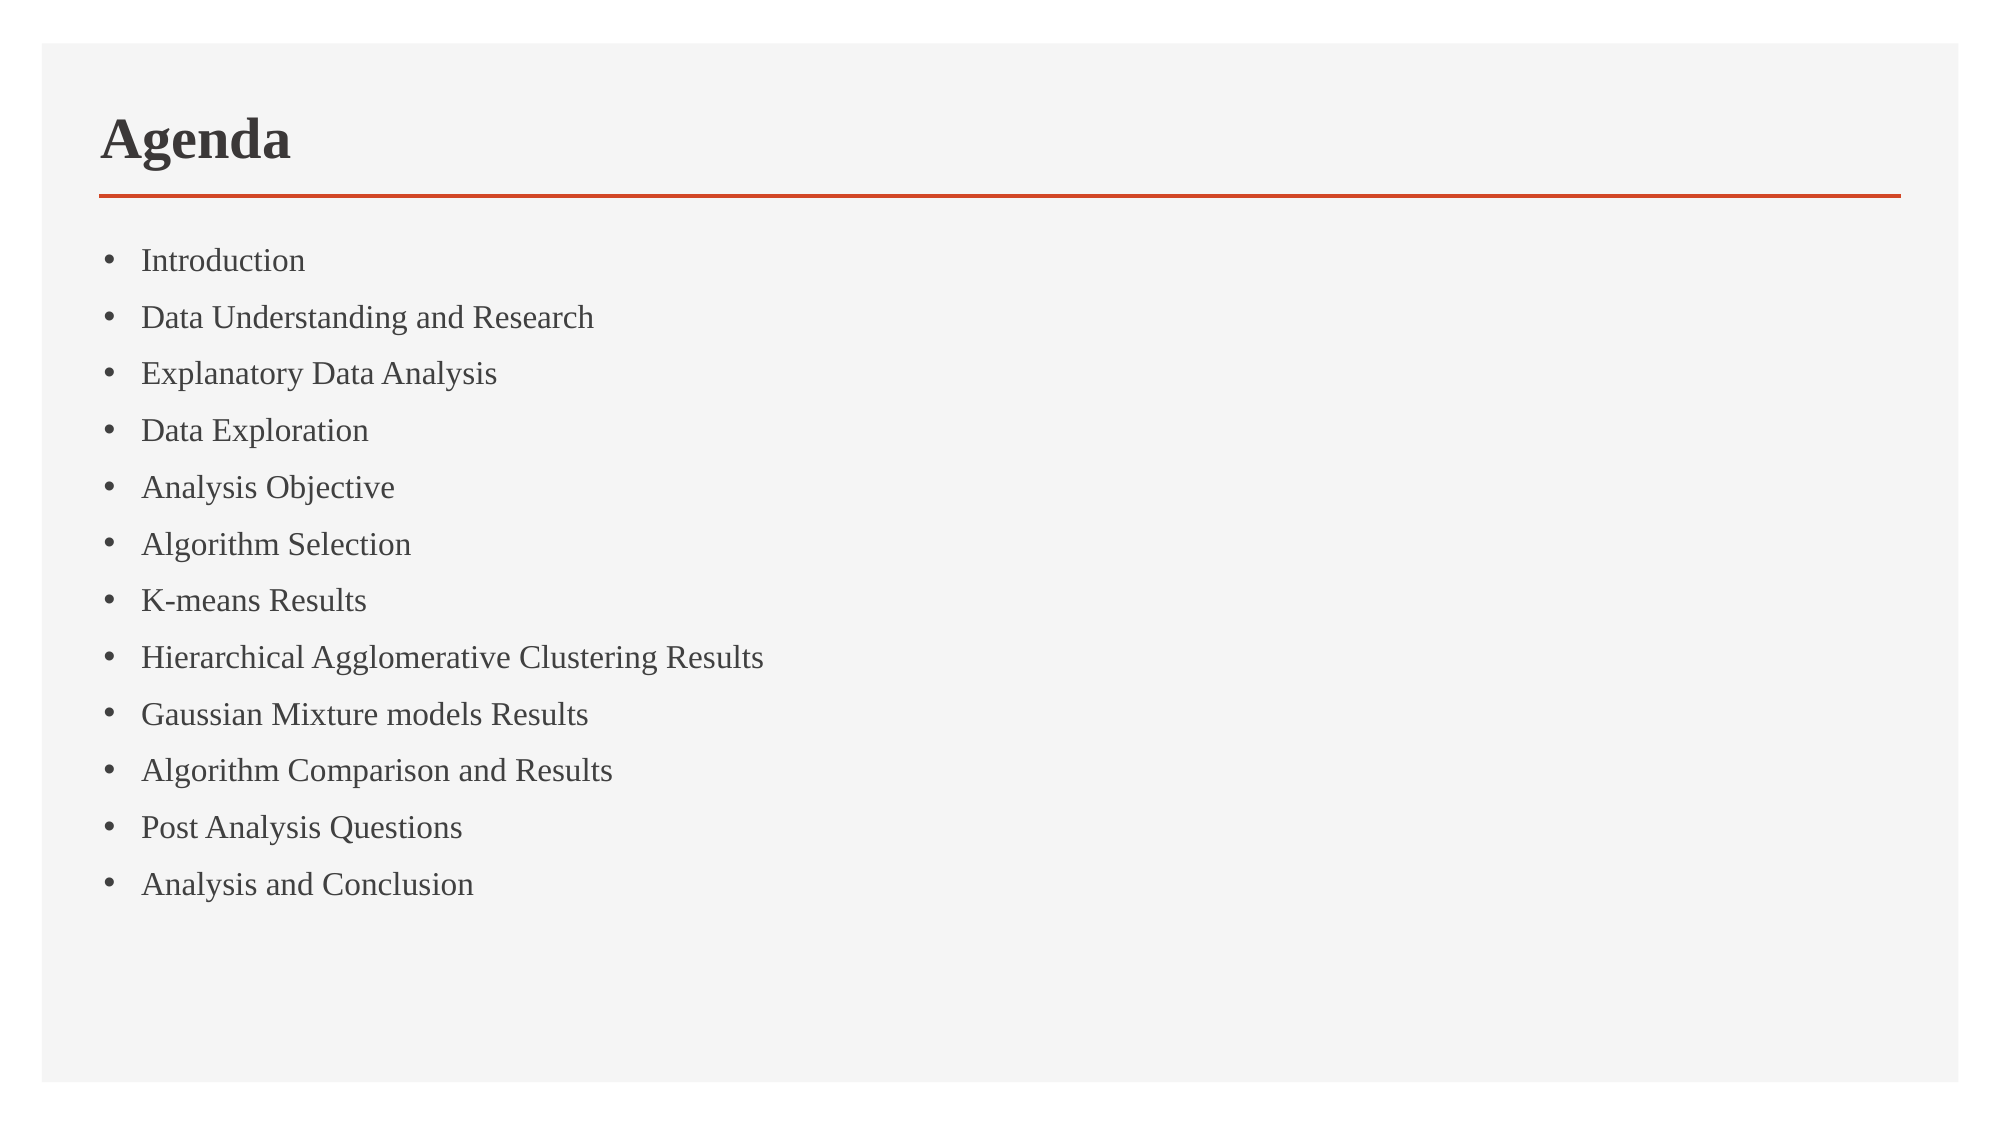

# Agenda
Introduction
Data Understanding and Research
Explanatory Data Analysis
Data Exploration
Analysis Objective
Algorithm Selection
K-means Results
Hierarchical Agglomerative Clustering Results
Gaussian Mixture models Results
Algorithm Comparison and Results
Post Analysis Questions
Analysis and Conclusion